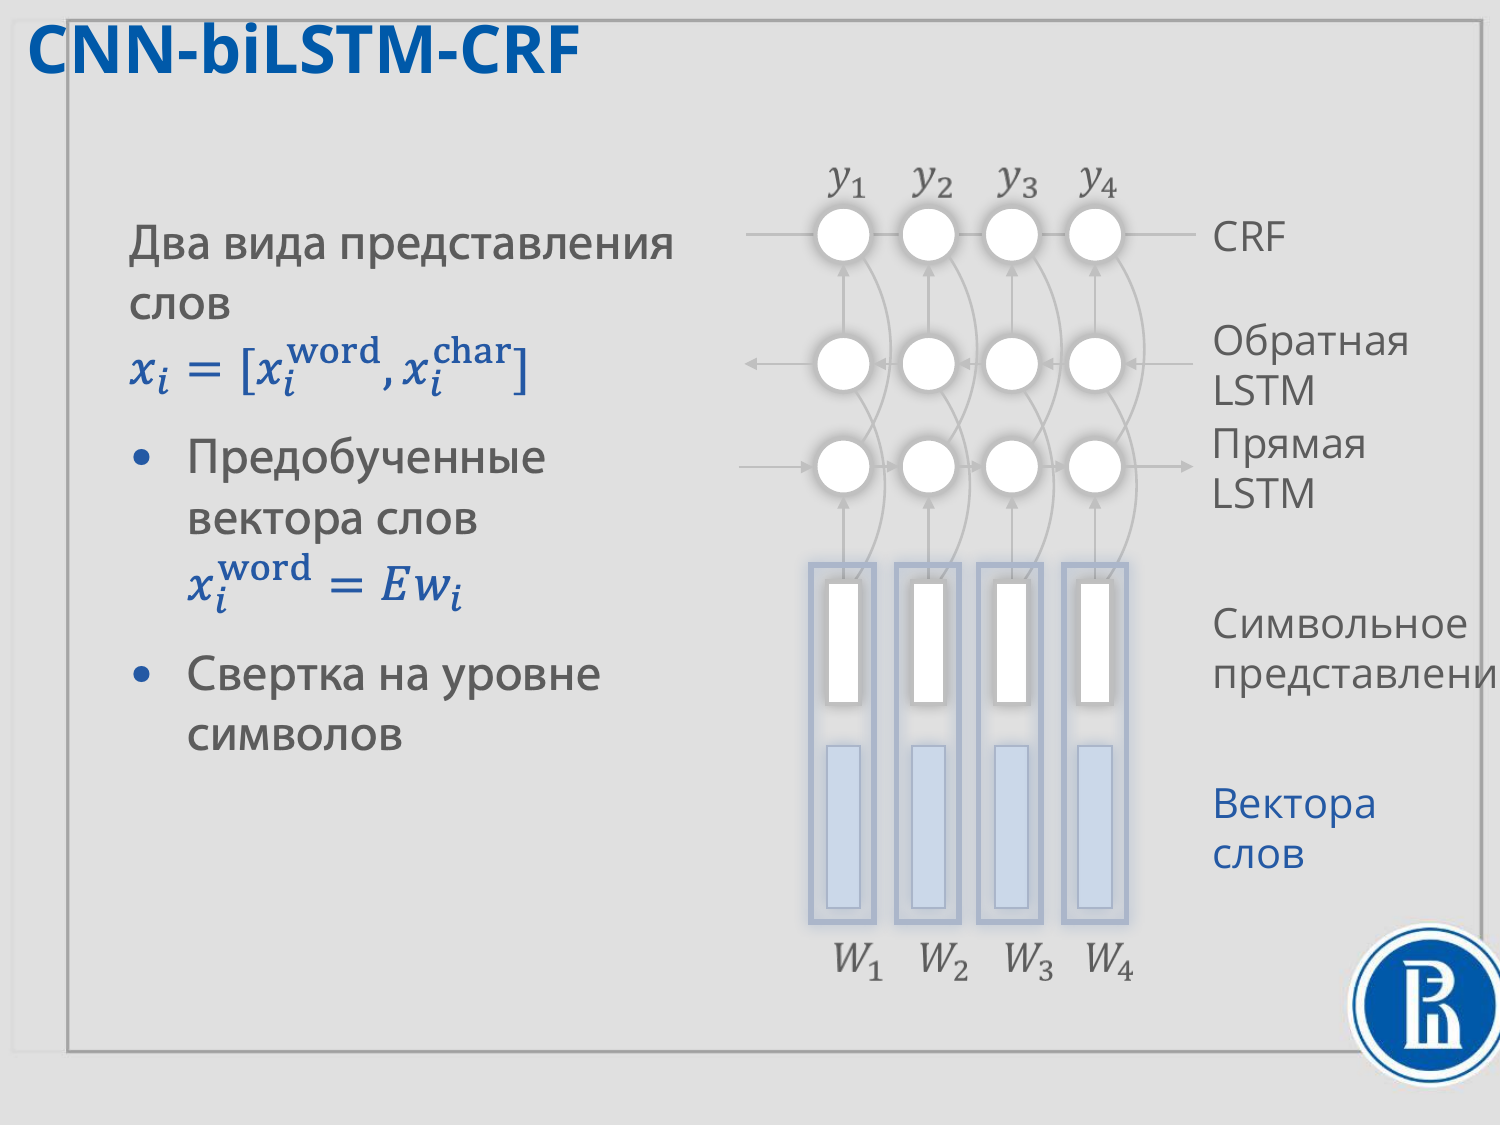

CNN-biLSTM-CRF

CRF
Обратная
LSTM

Прямая
LSTM

Символьное
представление

Вектора
слов